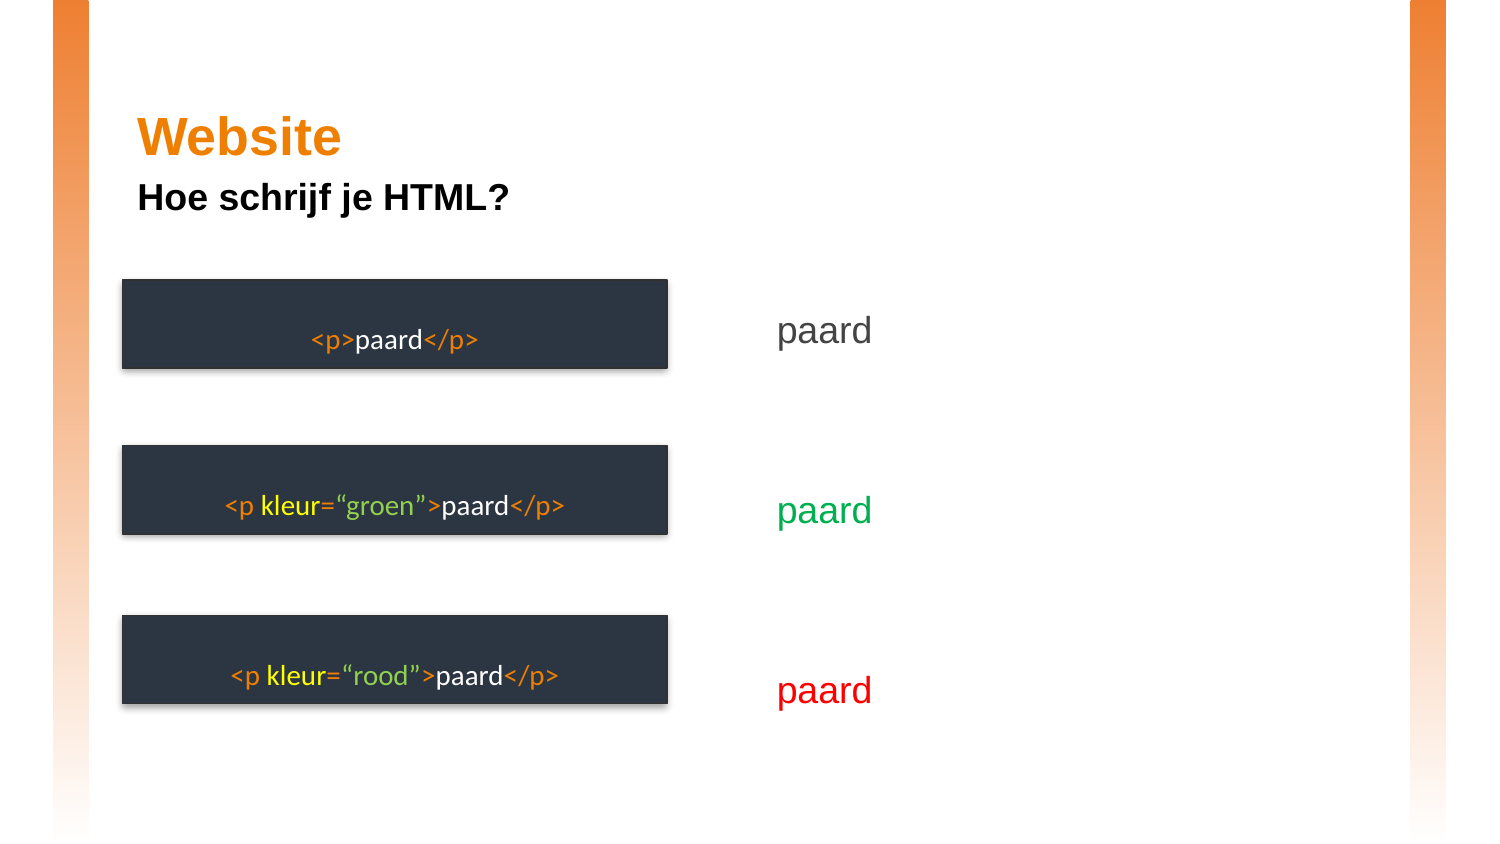

# Website
Hoe schrijf je HTML?
paard

paard

paard
<p>paard</p>
<p kleur=“groen”>paard</p>
<p kleur=“rood”>paard</p>